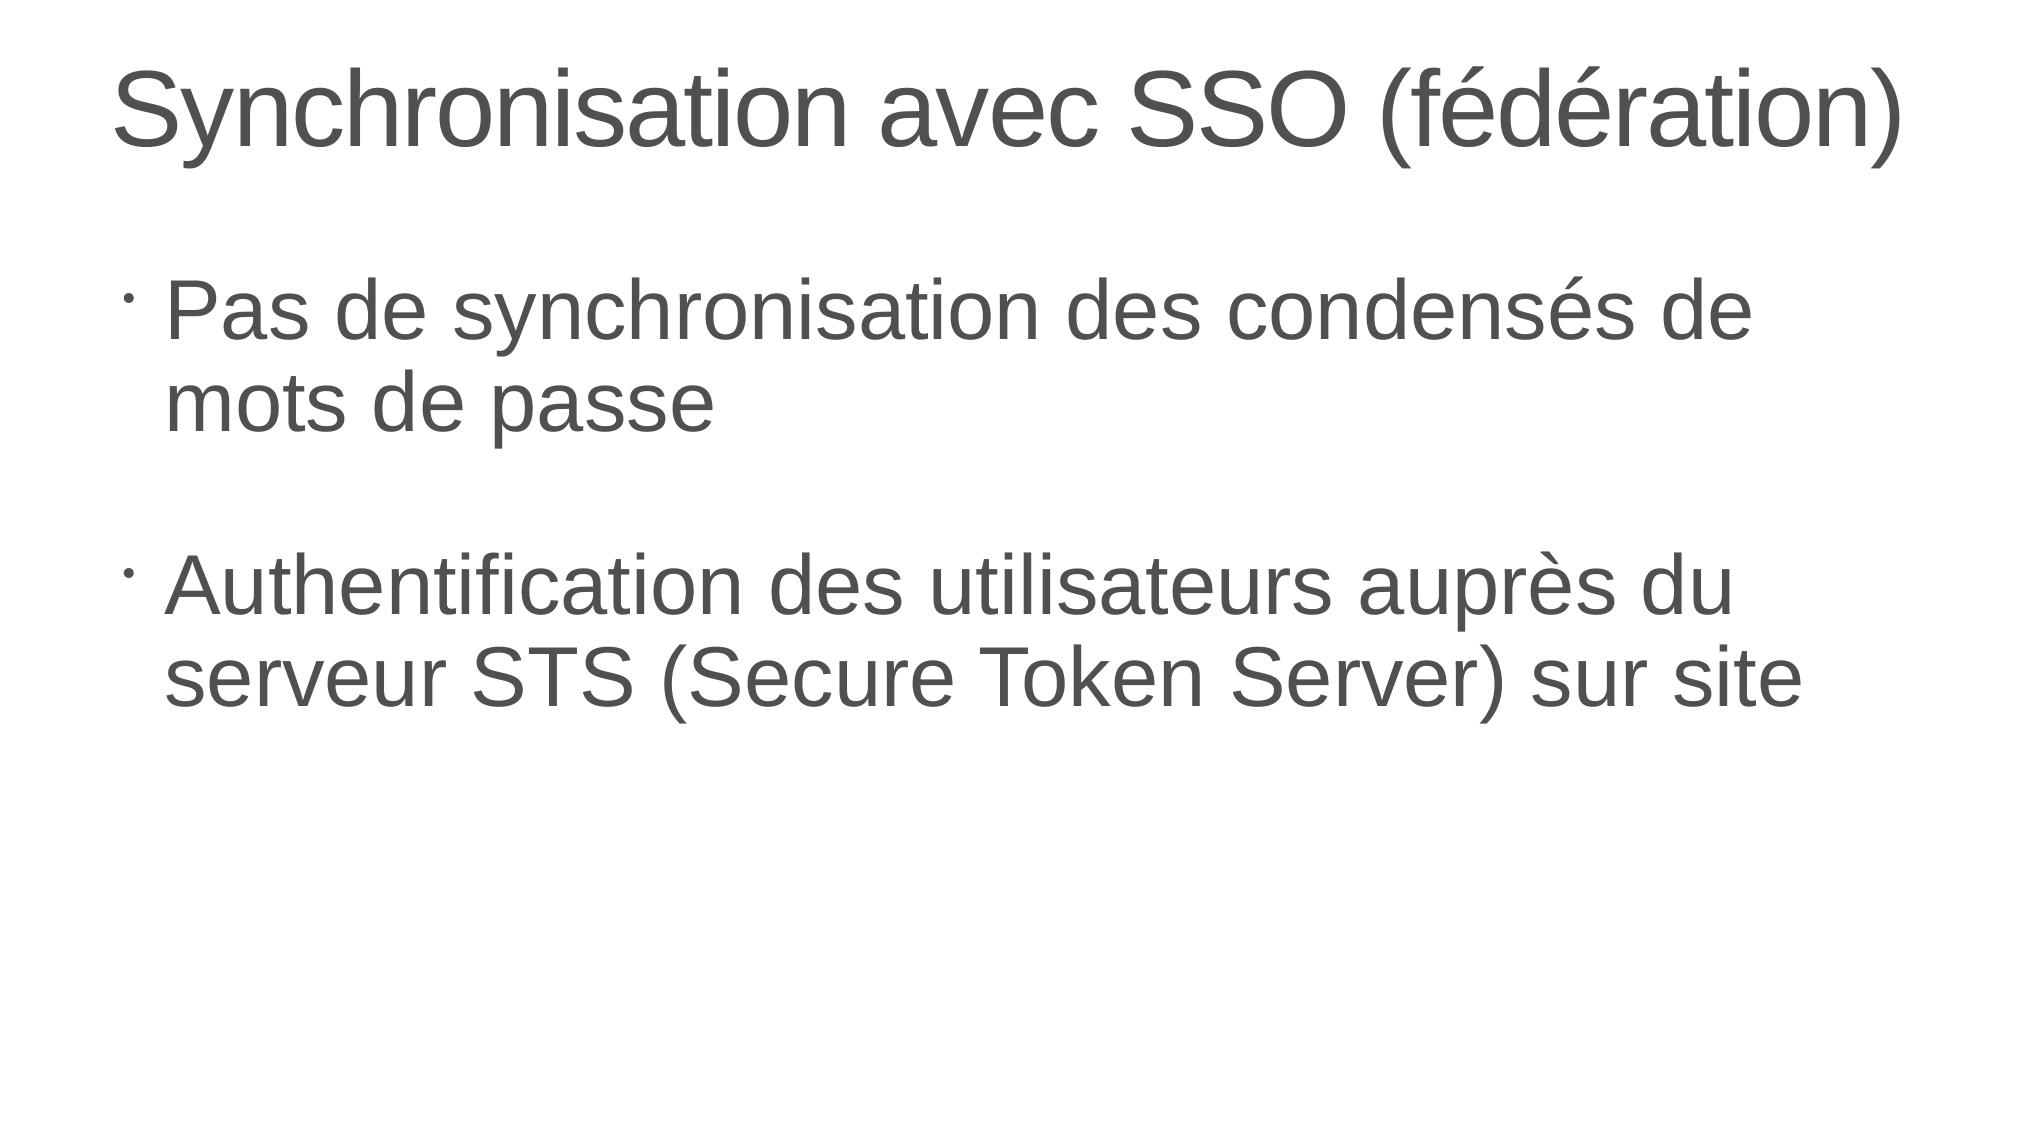

# Synchronisation avec SSO (fédération)
Pas de synchronisation des condensés de mots de passe

Authentification des utilisateurs auprès du serveur STS (Secure Token Server) sur site